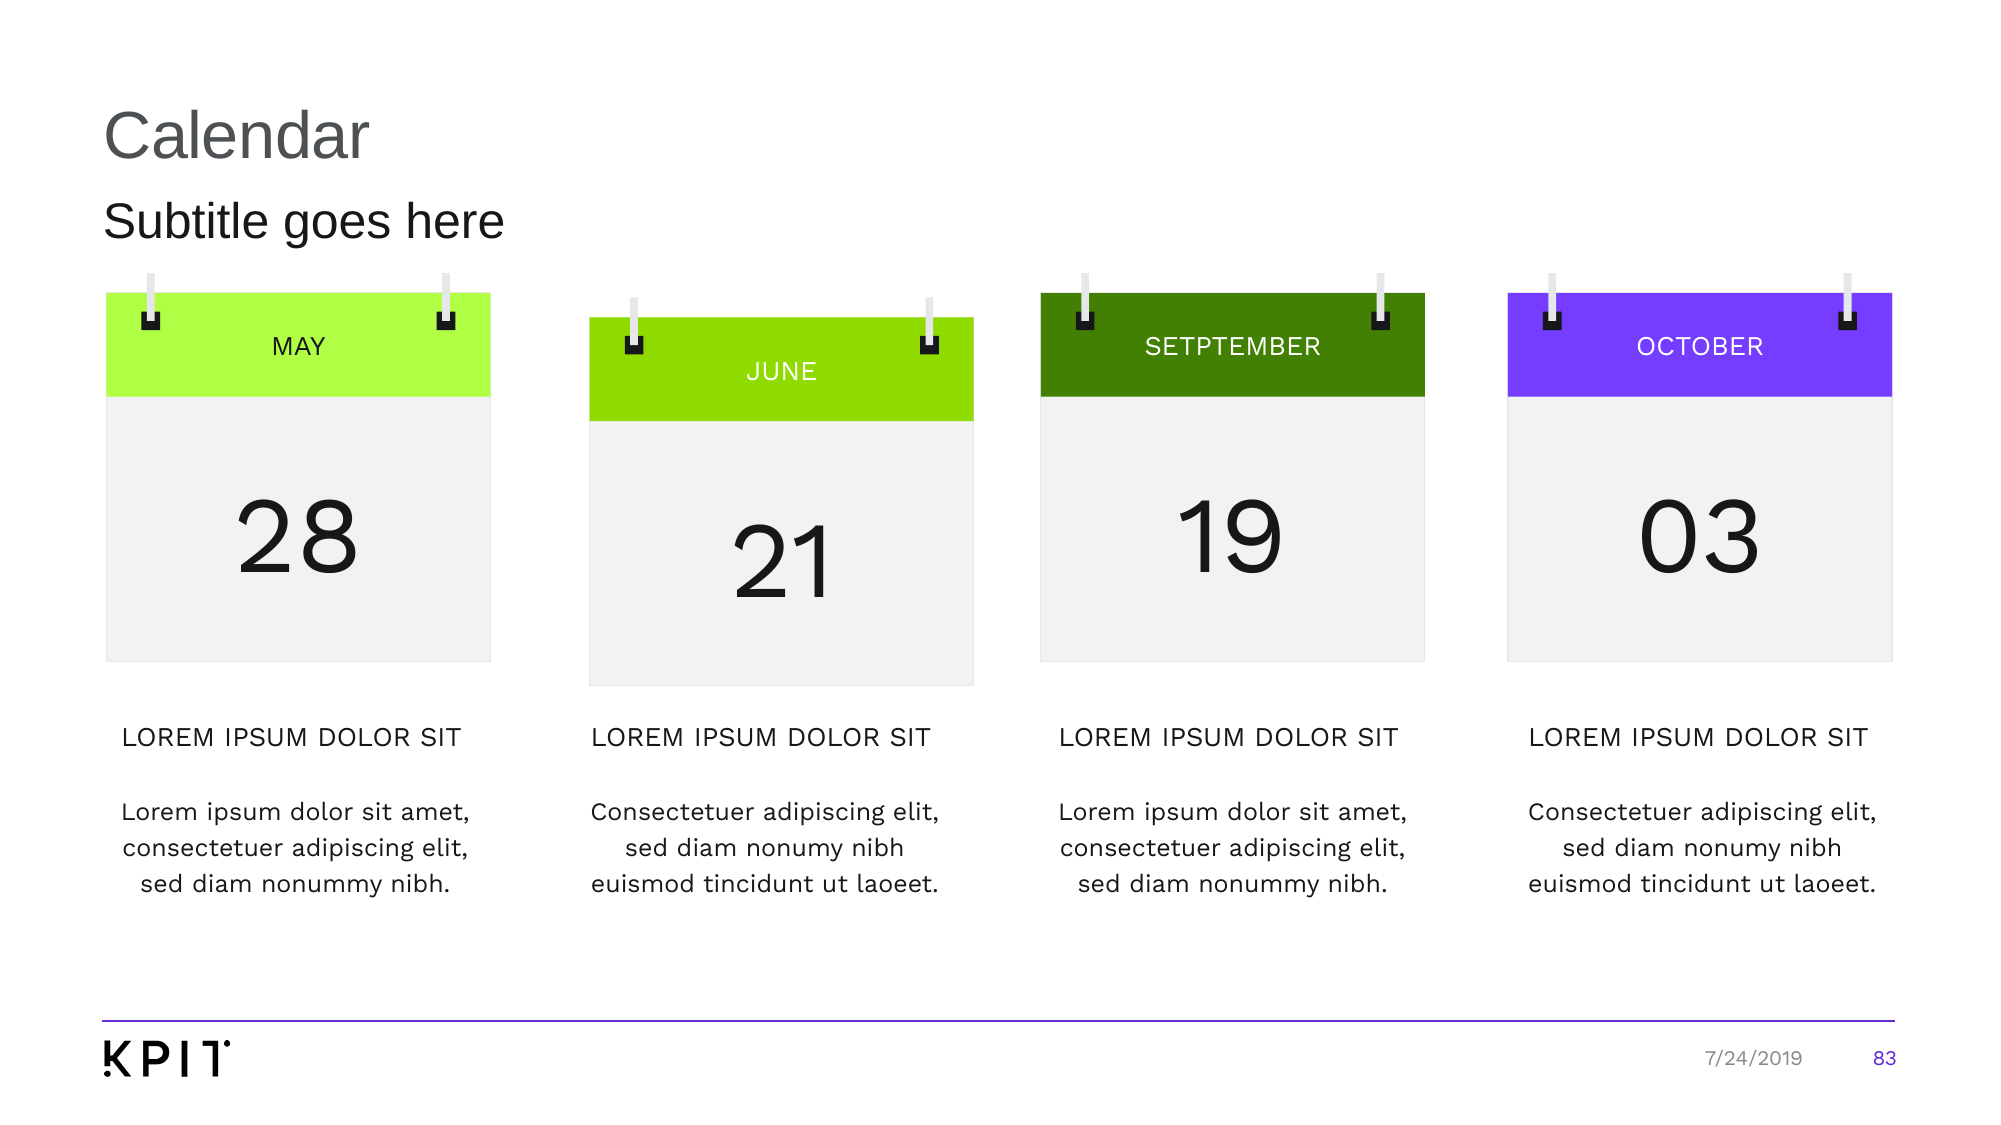

# Calendar
Subtitle goes here

28

MAY

19

SETPTEMBER

03

OCTOBER

JUNE
21

LOREM IPSUM DOLOR SIT
Lorem ipsum dolor sit amet, consectetuer adipiscing elit, sed diam nonummy nibh.
LOREM IPSUM DOLOR SIT
Consectetuer adipiscing elit, sed diam nonumy nibh euismod tincidunt ut laoeet.
LOREM IPSUM DOLOR SIT
Lorem ipsum dolor sit amet, consectetuer adipiscing elit, sed diam nonummy nibh.
LOREM IPSUM DOLOR SIT
Consectetuer adipiscing elit, sed diam nonumy nibh euismod tincidunt ut laoeet.
83
7/24/2019